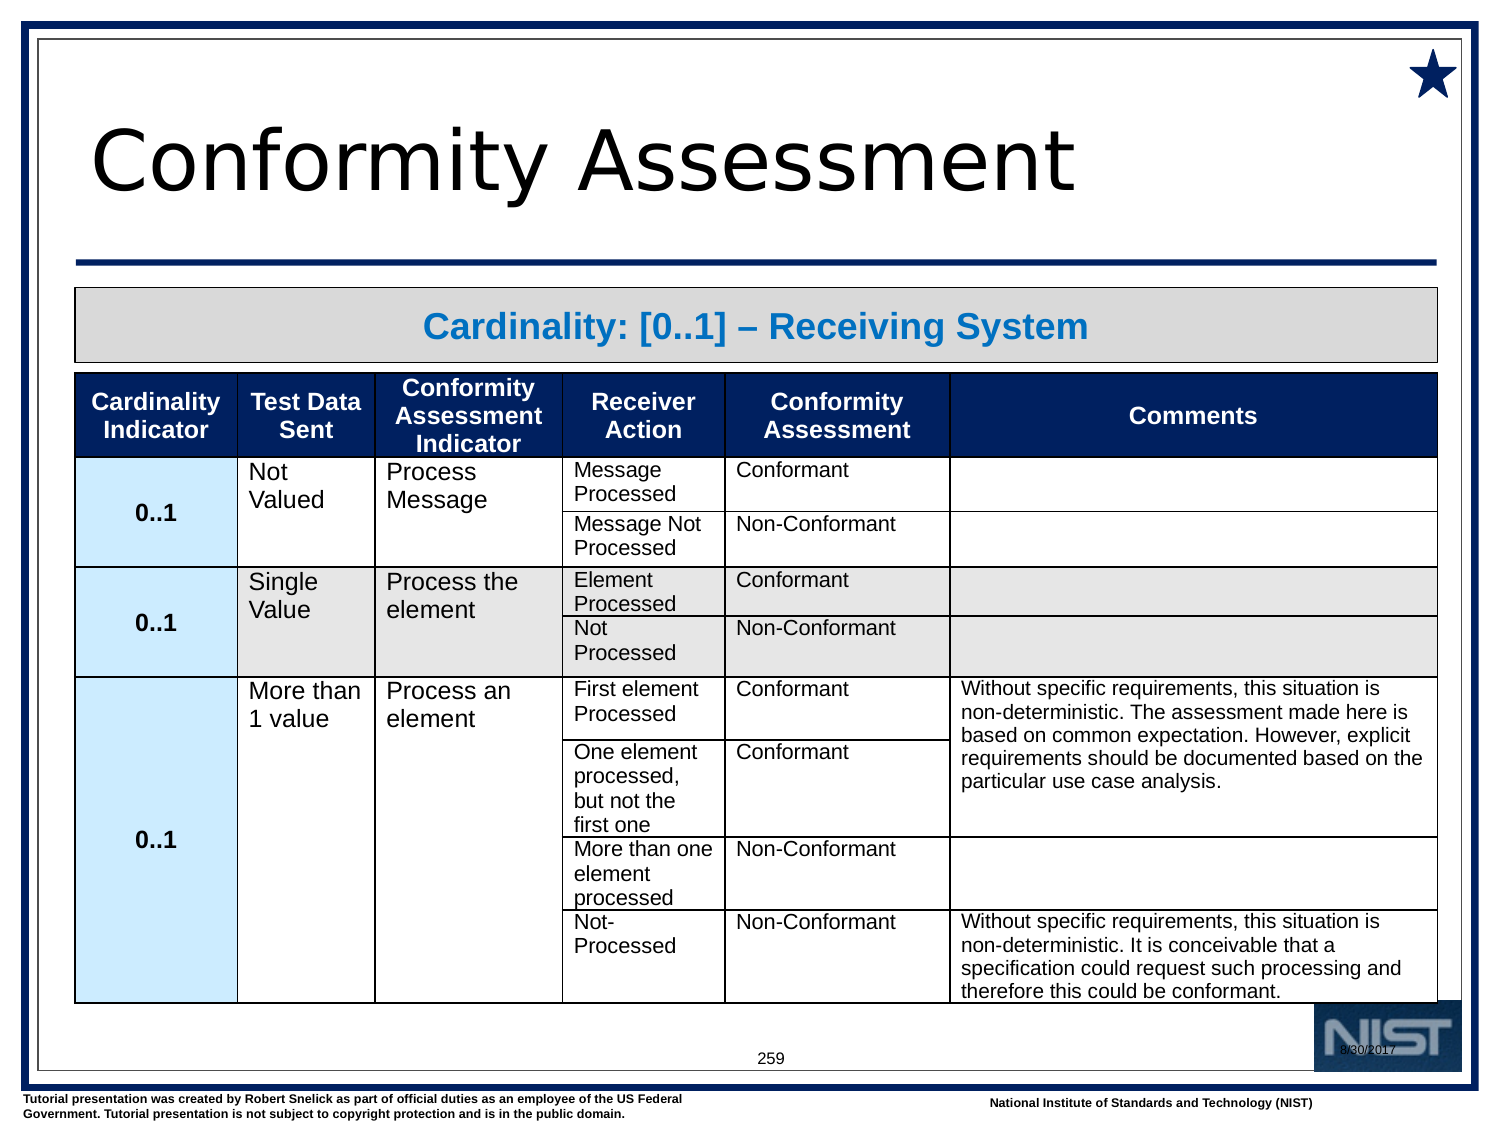

# Conformity Assessment
Cardinality: [0..1] – Receiving System
| Cardinality Indi­cator | Test Data Sent | Conformity Assessment Indicator | Receiver Action | Conformity Assessment | Comments |
| --- | --- | --- | --- | --- | --- |
| 0..1 | Not Valued | Process Message | Message Processed | Conformant |  |
|  |  |  | Message Not Processed | Non-Conformant |  |
| 0..1 | Single Value | Process the element | Element Processed | Conformant |  |
|  |  |  | Not Processed | Non-Conformant |  |
| 0..1 | More than 1 value | Process an element | First element Processed | Conformant | Without specific requirements, this situation is non-deterministic. The assessment made here is based on common expectation. However, explicit requirements should be documented based on the particular use case analysis. |
|  |  |  | One element processed, but not the first one | Conformant |  |
|  |  |  | More than one element processed | Non-Conformant |  |
|  |  |  | Not-Processed | Non-Conformant | Without specific requirements, this situation is non-deterministic. It is conceivable that a specification could request such processing and therefore this could be conformant. |
259
8/30/2017